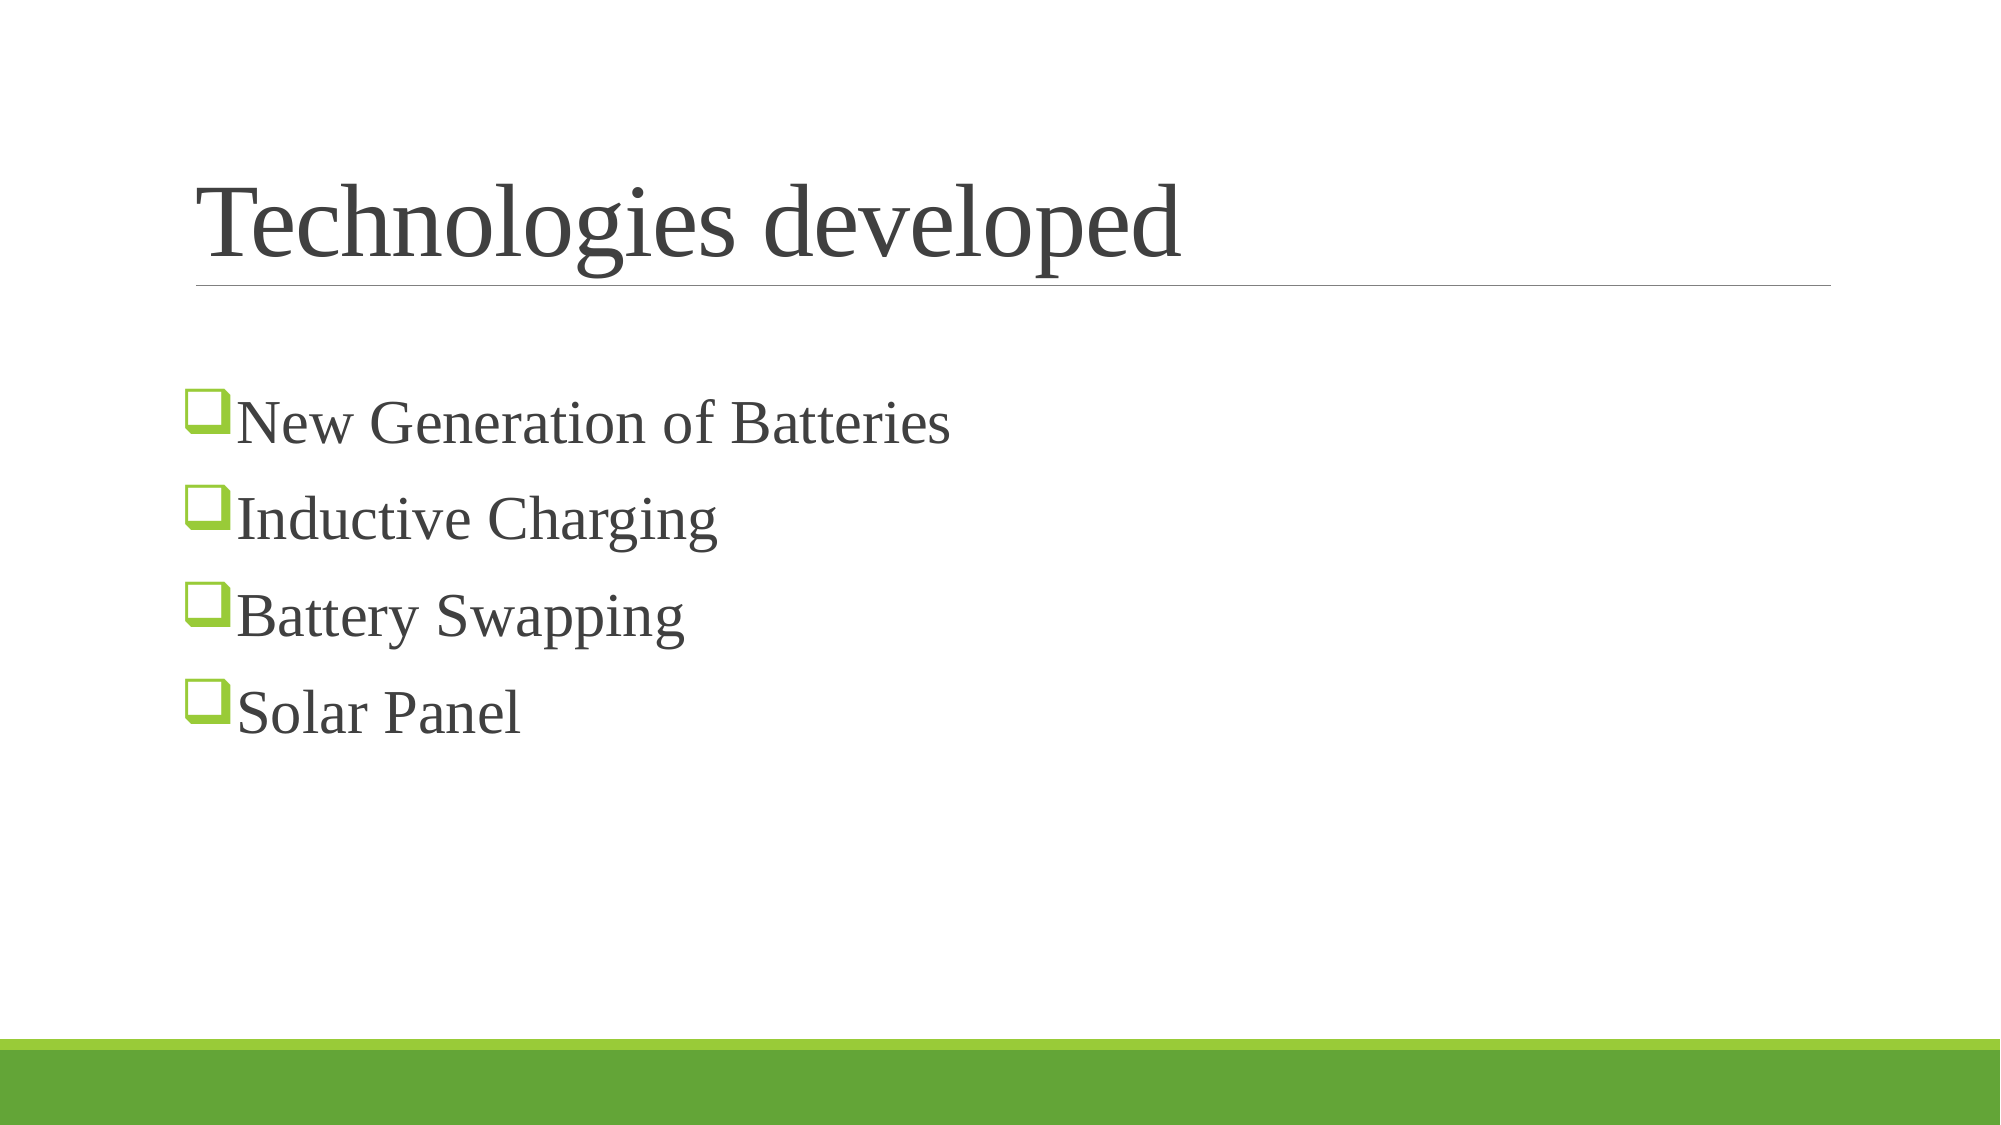

# Technologies developed

New Generation of Batteries
Inductive Charging
Battery Swapping
Solar Panel